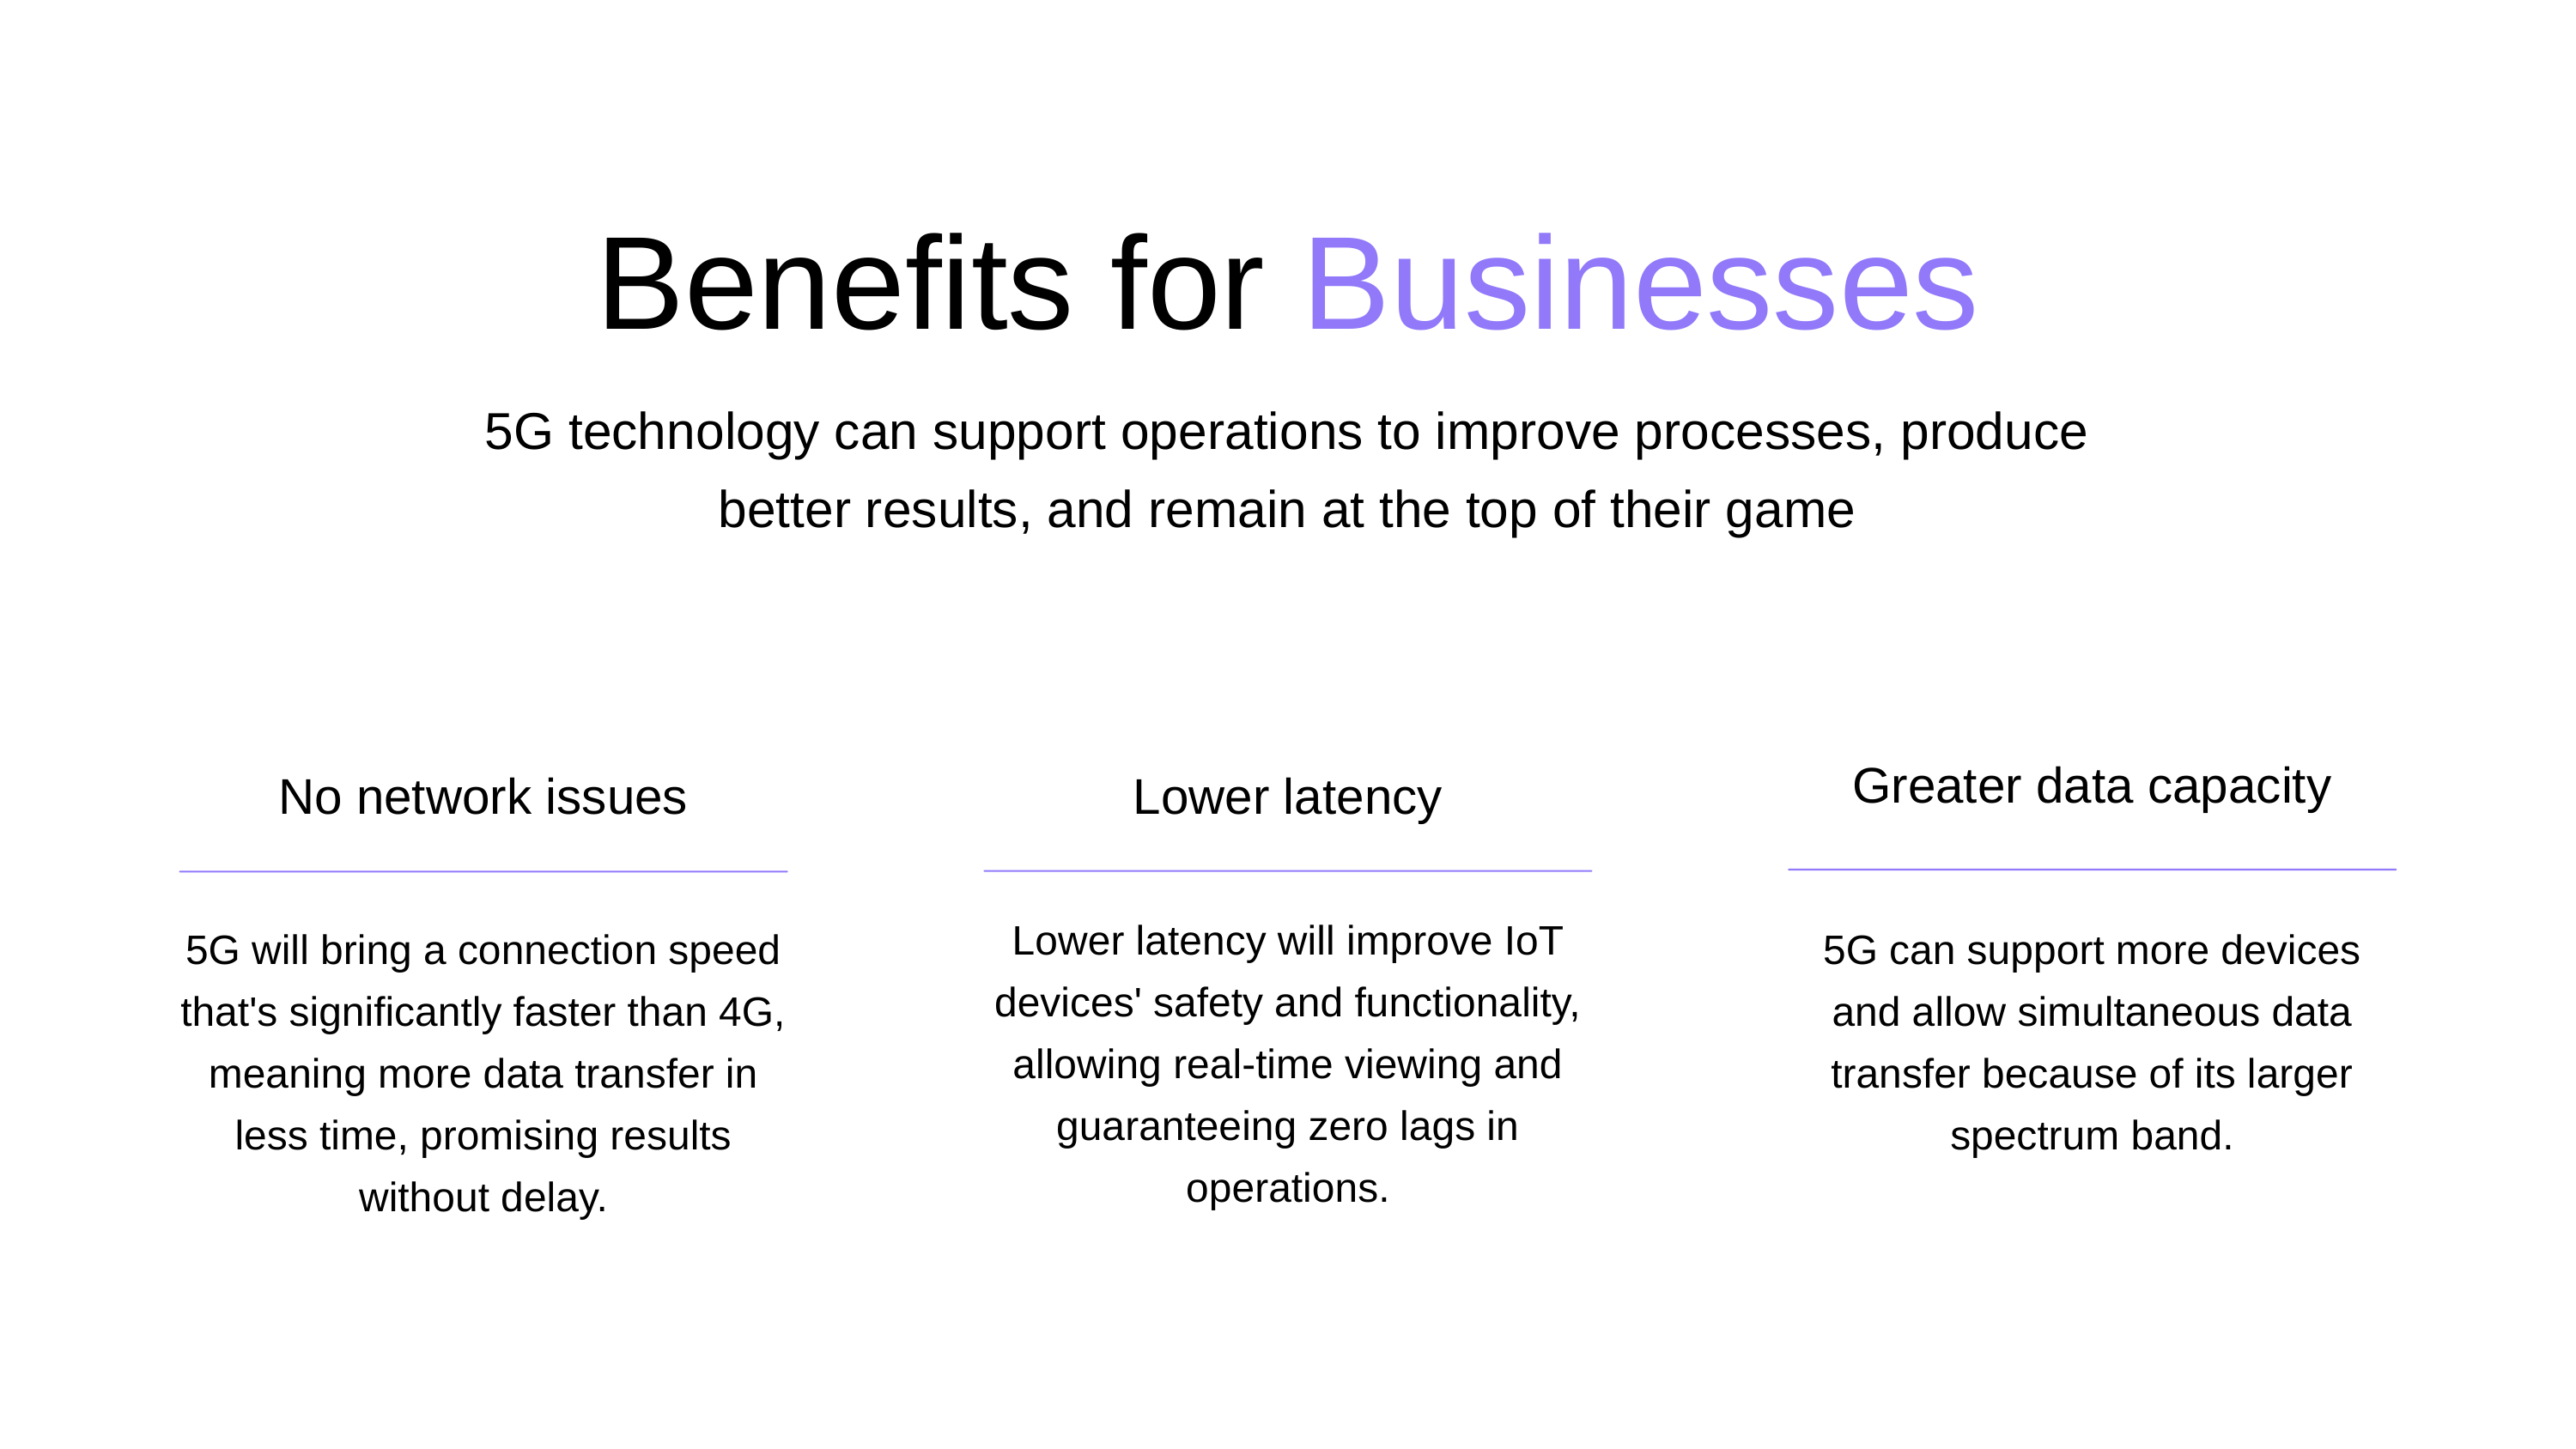

Benefits for Businesses
5G technology can support operations to improve processes, produce better results, and remain at the top of their game
Greater data capacity

5G can support more devices and allow simultaneous data transfer because of its larger spectrum band.
No network issues

5G will bring a connection speed that's significantly faster than 4G, meaning more data transfer in less time, promising results without delay.
Lower latency

Lower latency will improve IoT devices' safety and functionality, allowing real-time viewing and guaranteeing zero lags in operations.